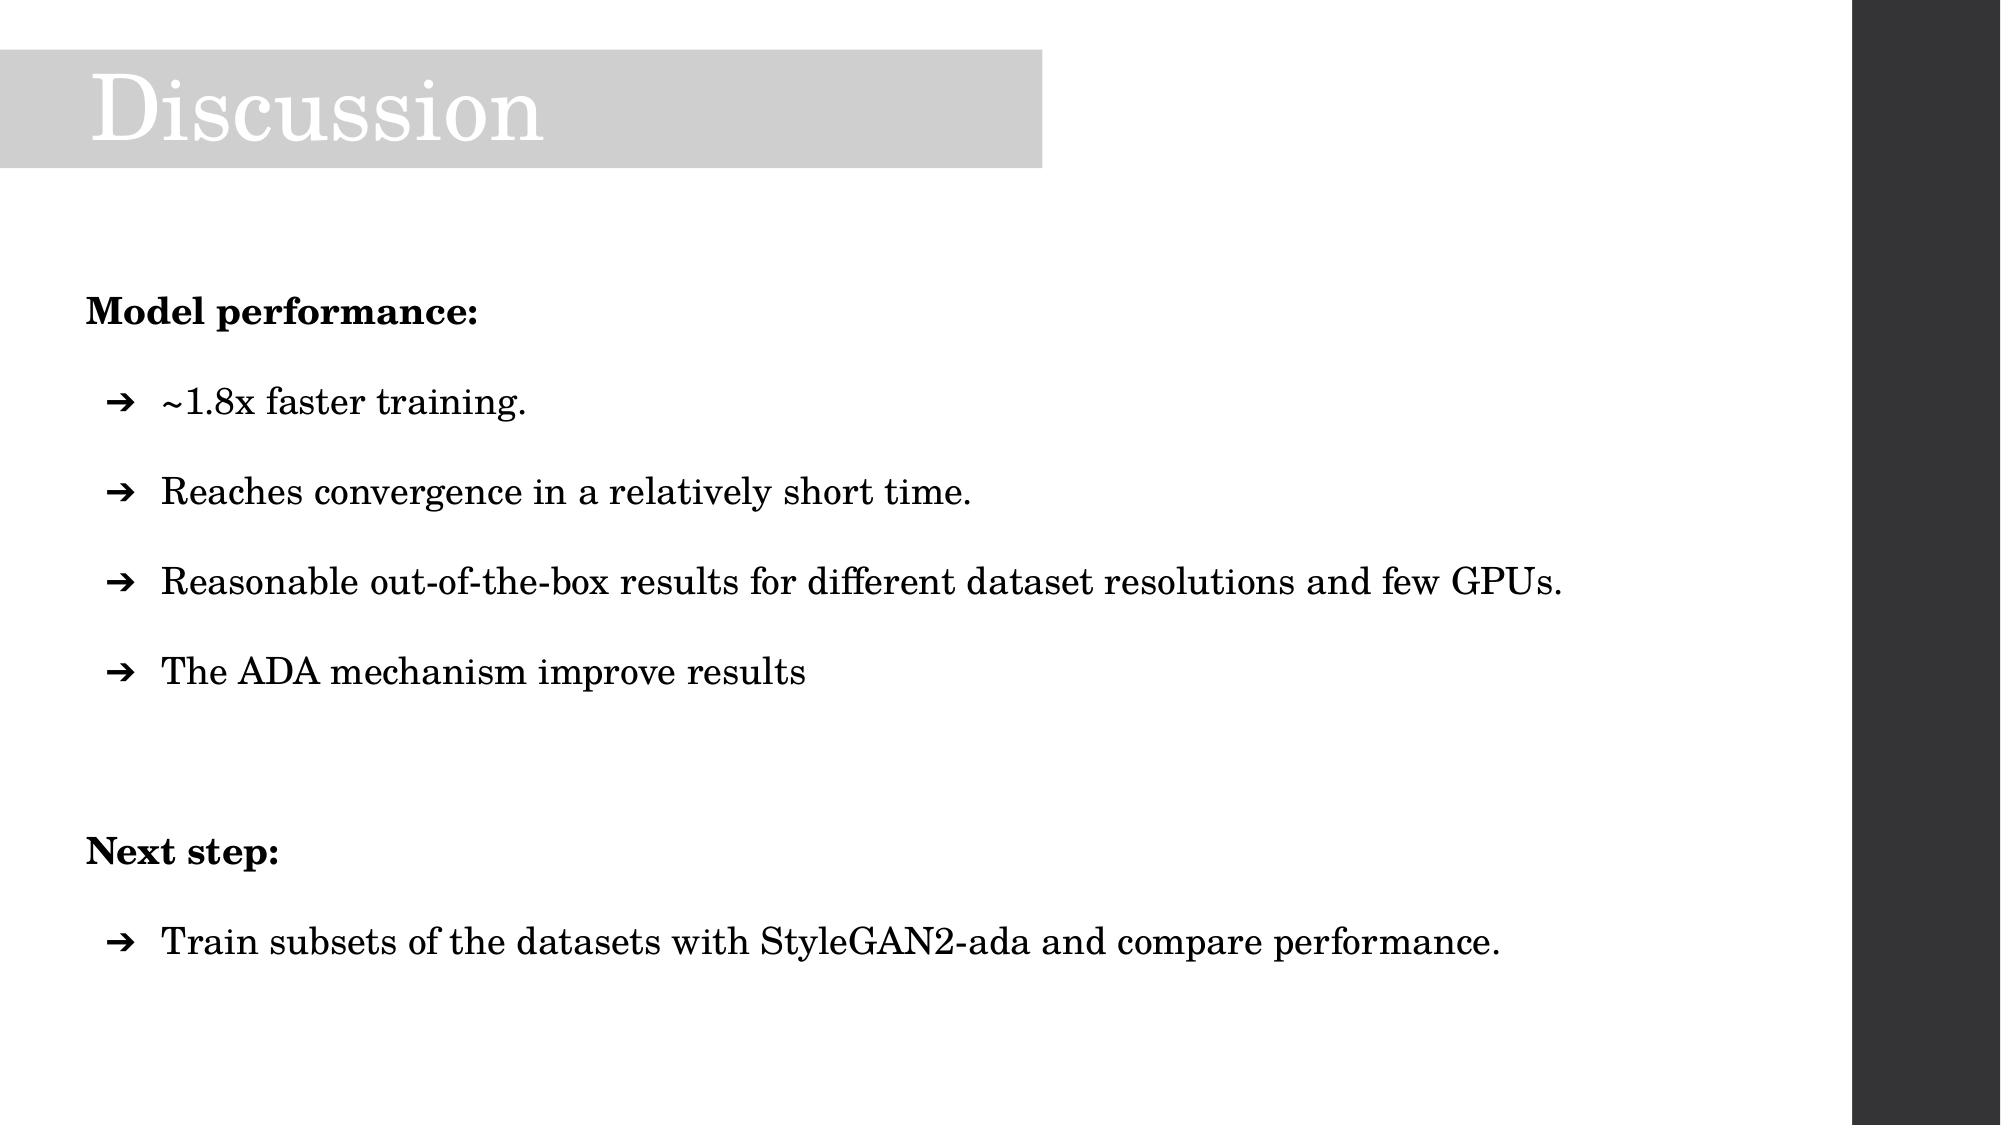

# Discussion
Model performance:
~1.8x faster training.
Reaches convergence in a relatively short time.
Reasonable out-of-the-box results for different dataset resolutions and few GPUs.
The ADA mechanism improve results

Next step:
Train subsets of the datasets with StyleGAN2-ada and compare performance.